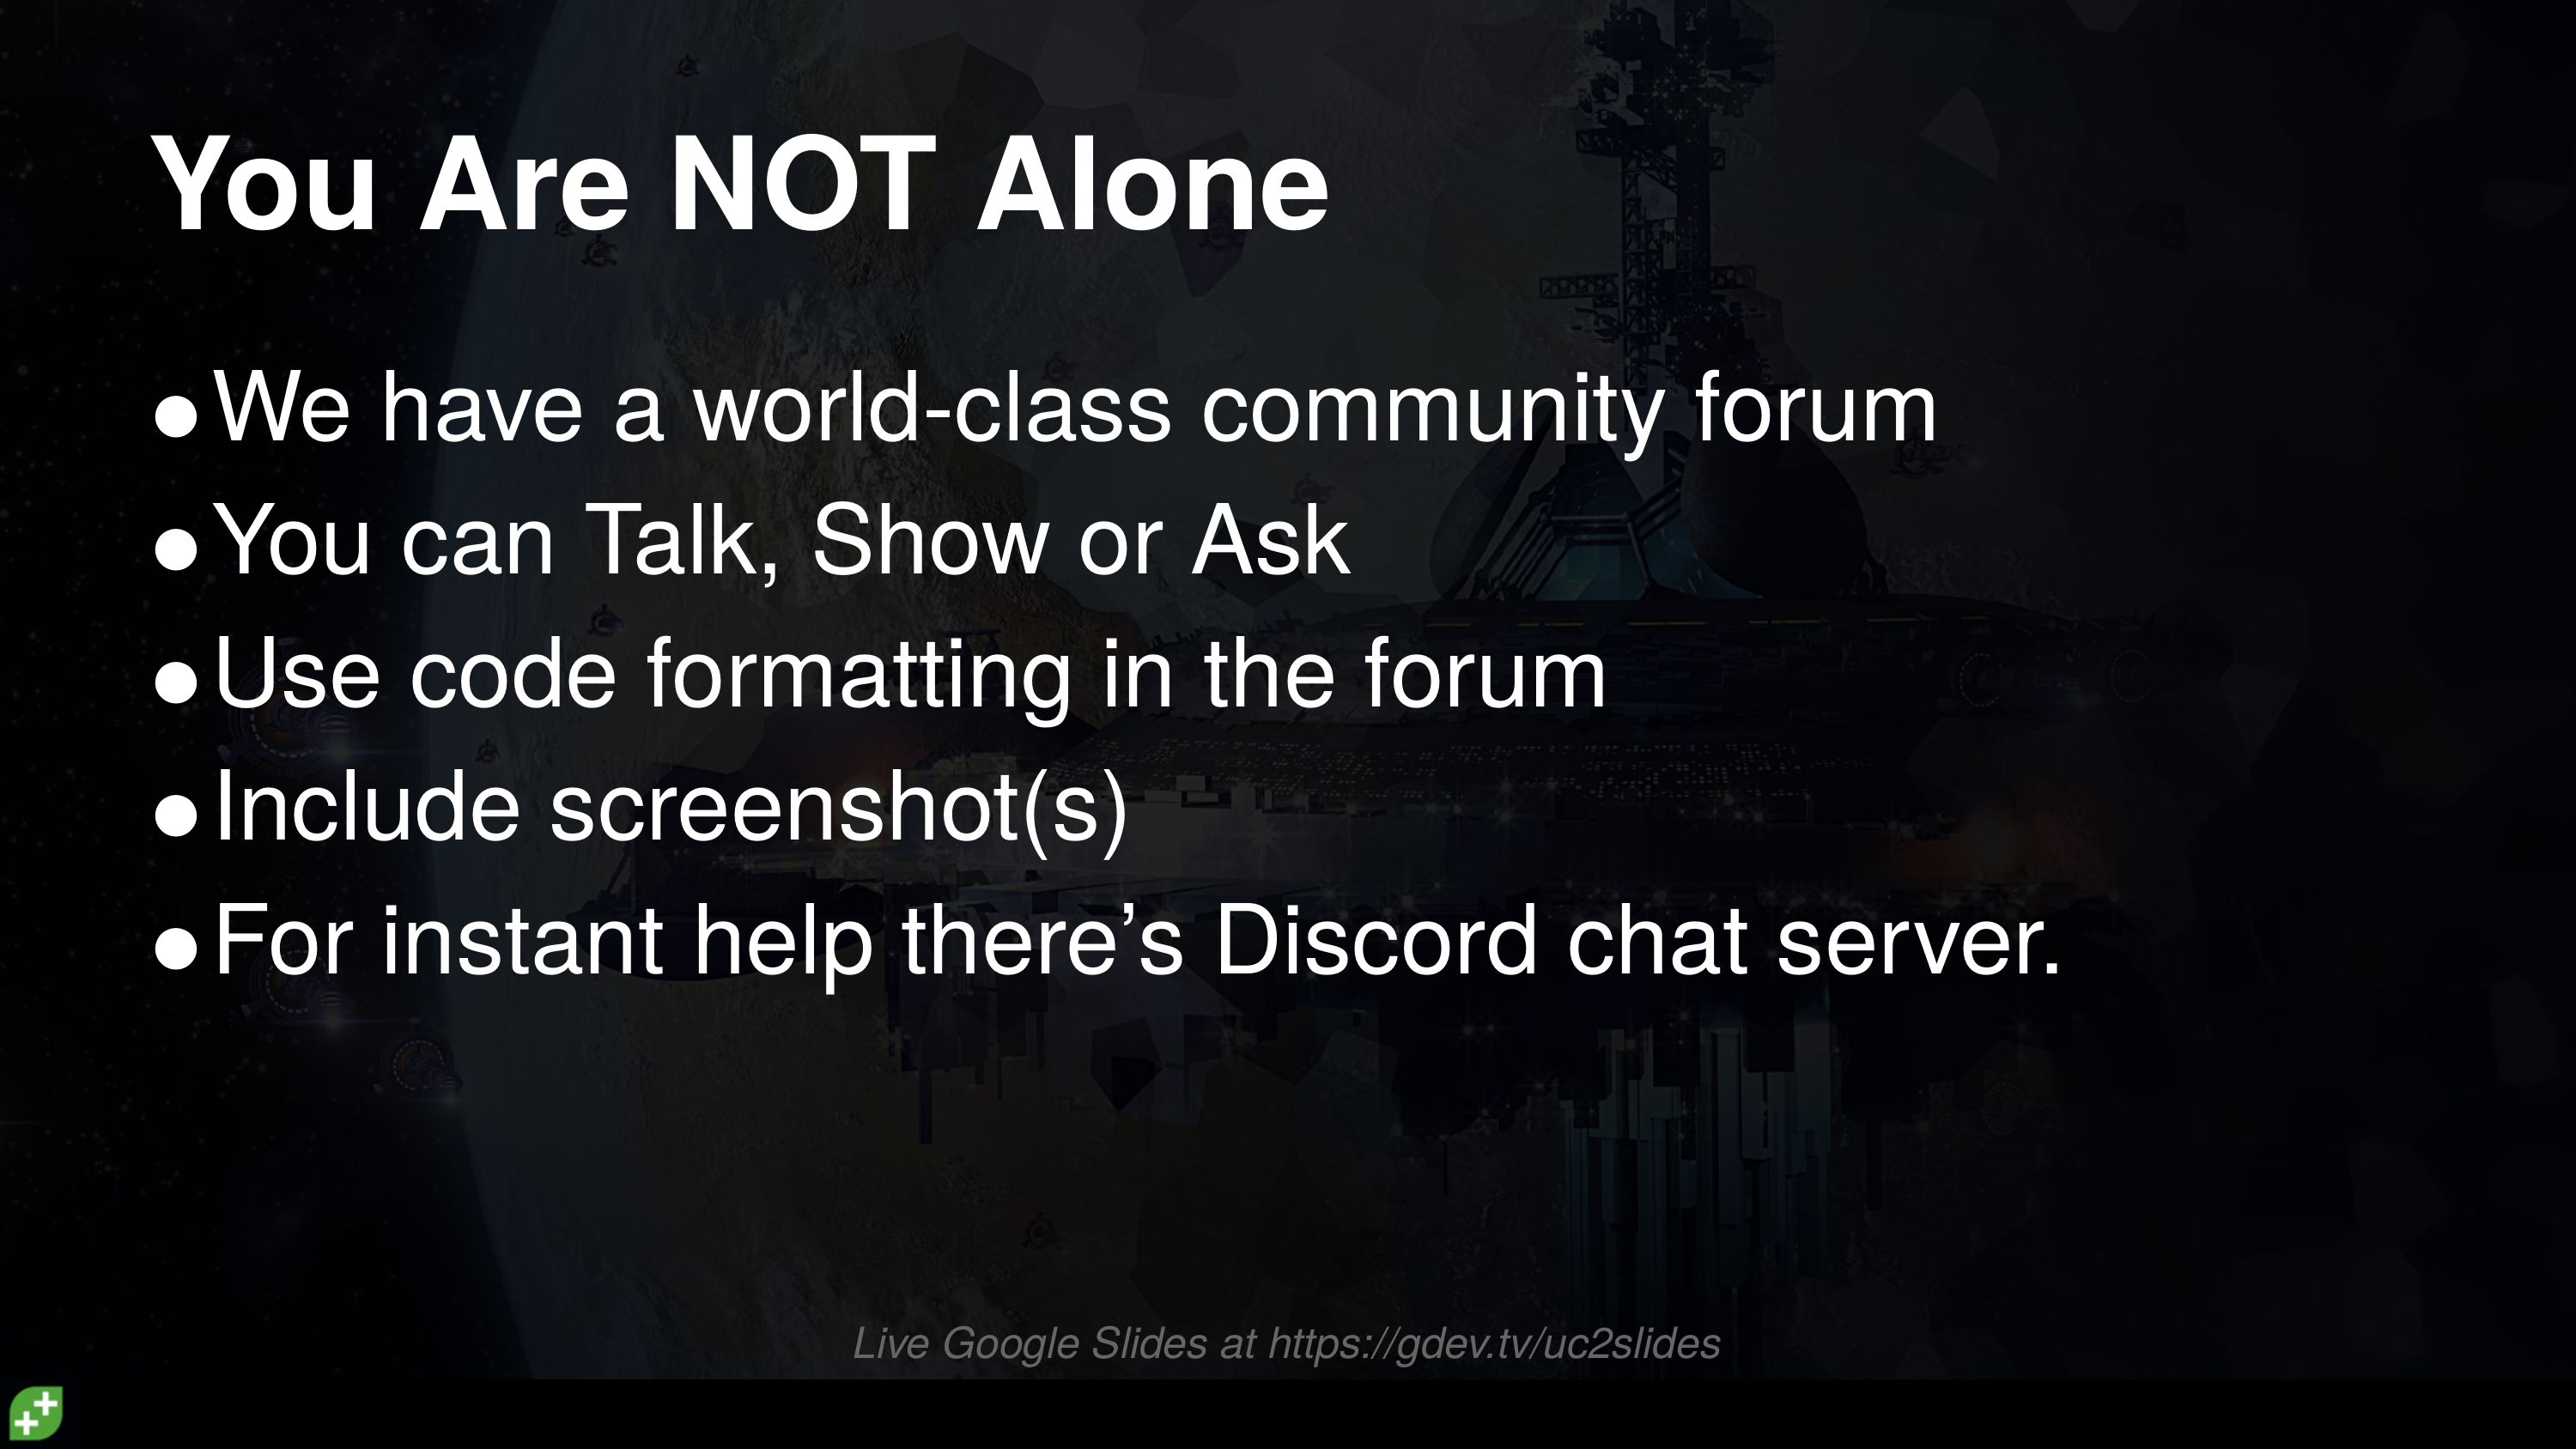

# You Are NOT Alone
We have a world-class community forum
You can Talk, Show or Ask
Use code formatting in the forum
Include screenshot(s)
For instant help there’s Discord chat server.